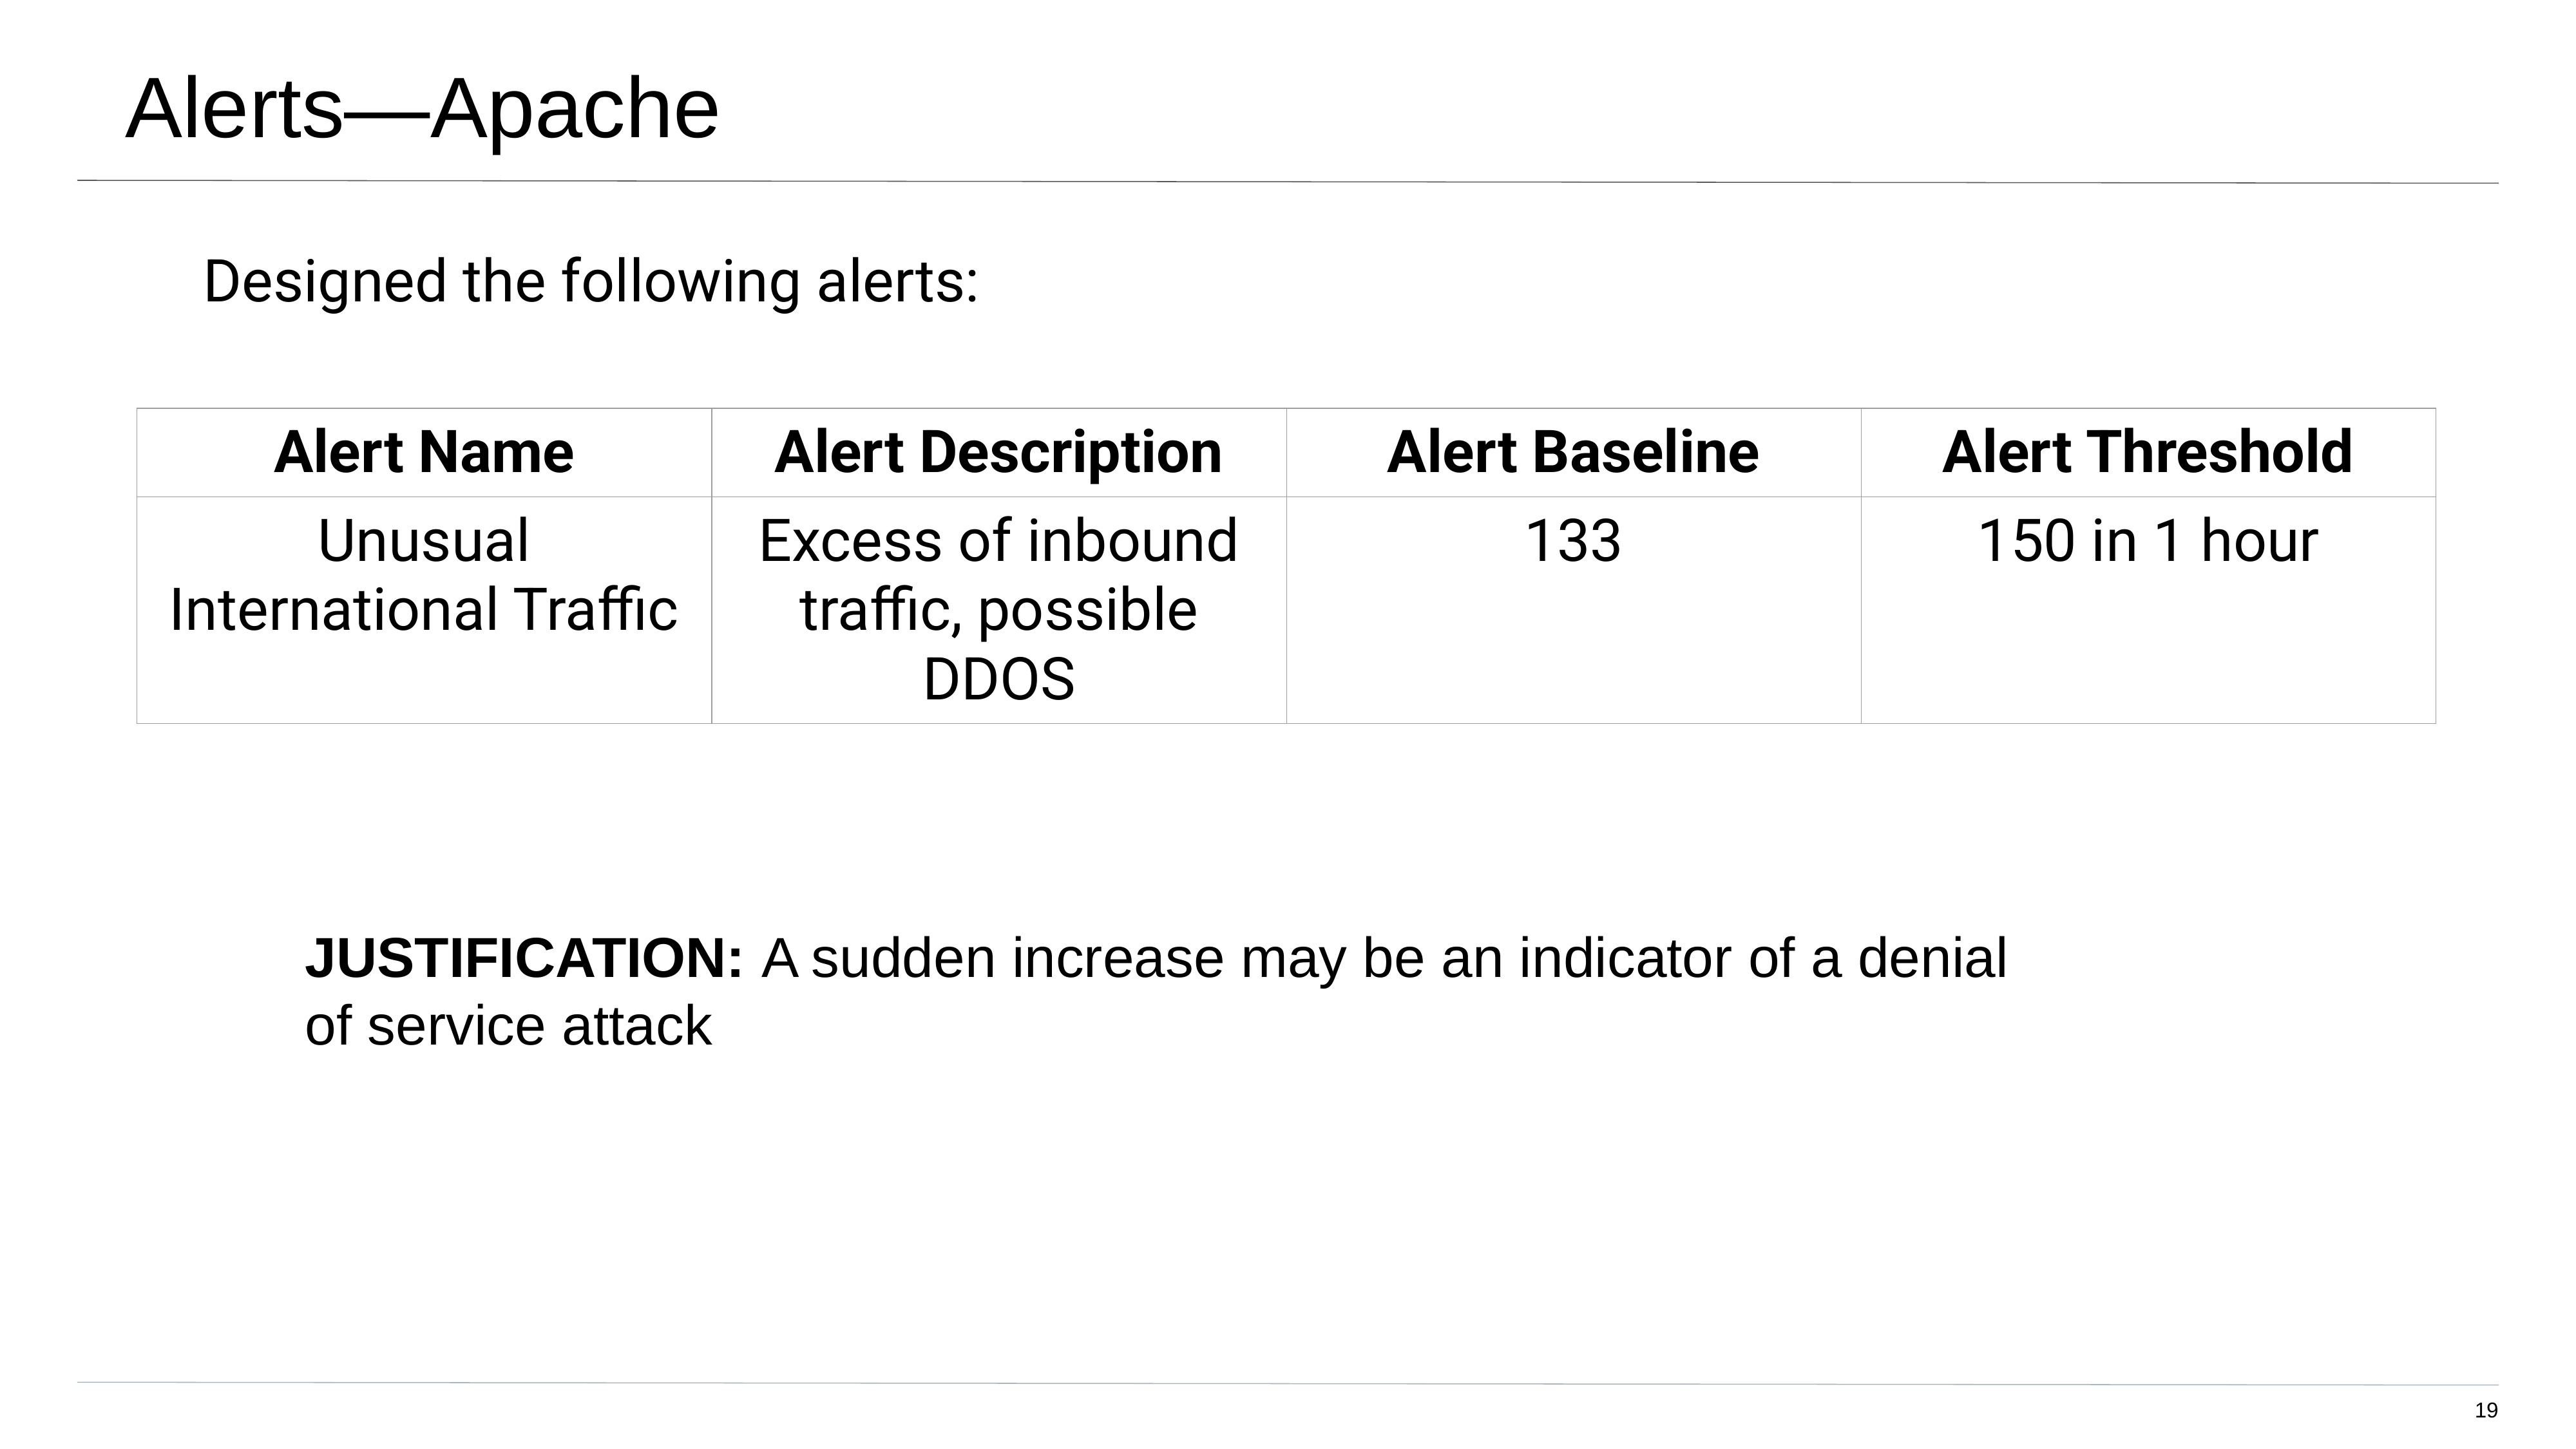

# Alerts—Apache
Designed the following alerts:

| Alert Name | Alert Description | Alert Baseline | Alert Threshold |
| --- | --- | --- | --- |
| Unusual International Traffic | Excess of inbound traffic, possible DDOS | 133 | 150 in 1 hour |
JUSTIFICATION: A sudden increase may be an indicator of a denial of service attack
19